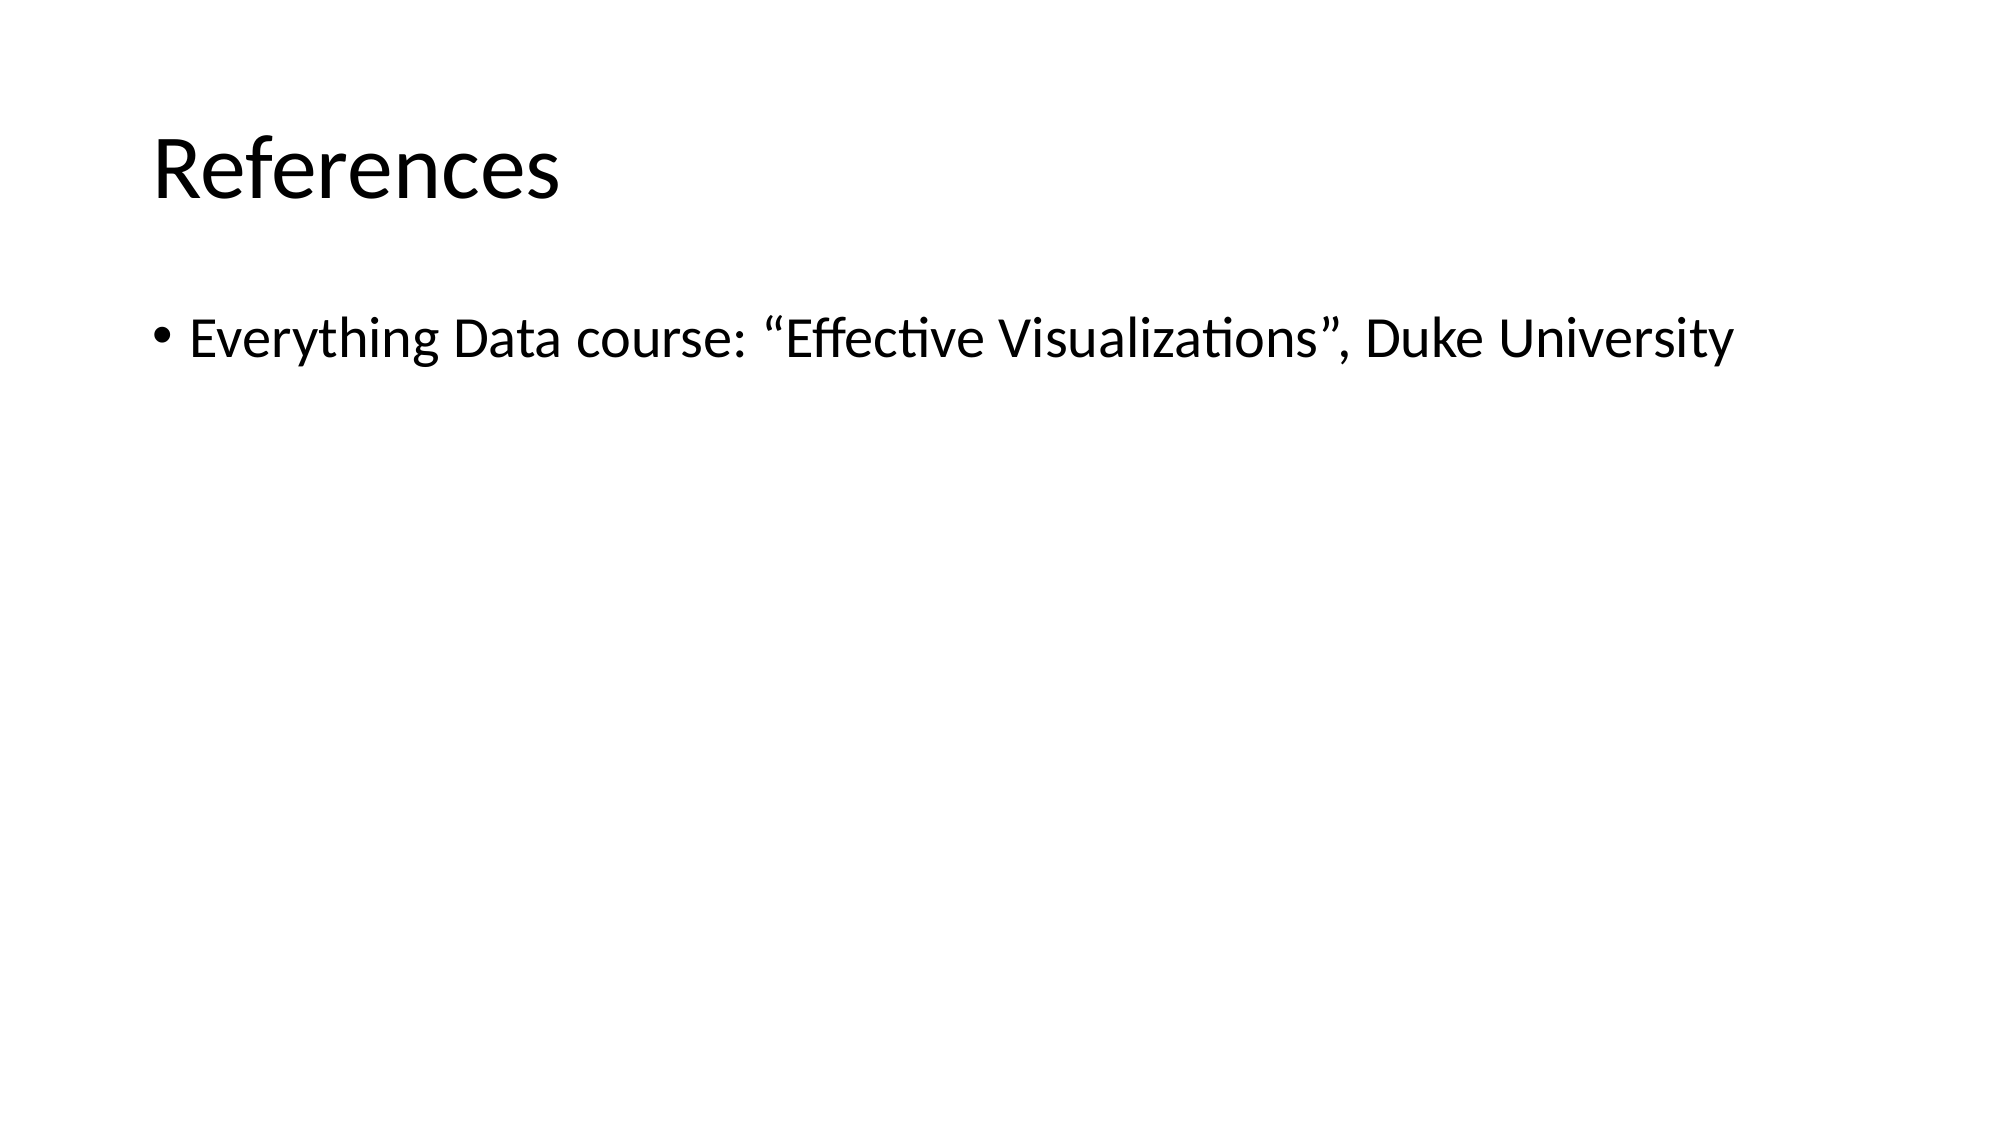

# References
Everything Data course: “Effective Visualizations”, Duke University